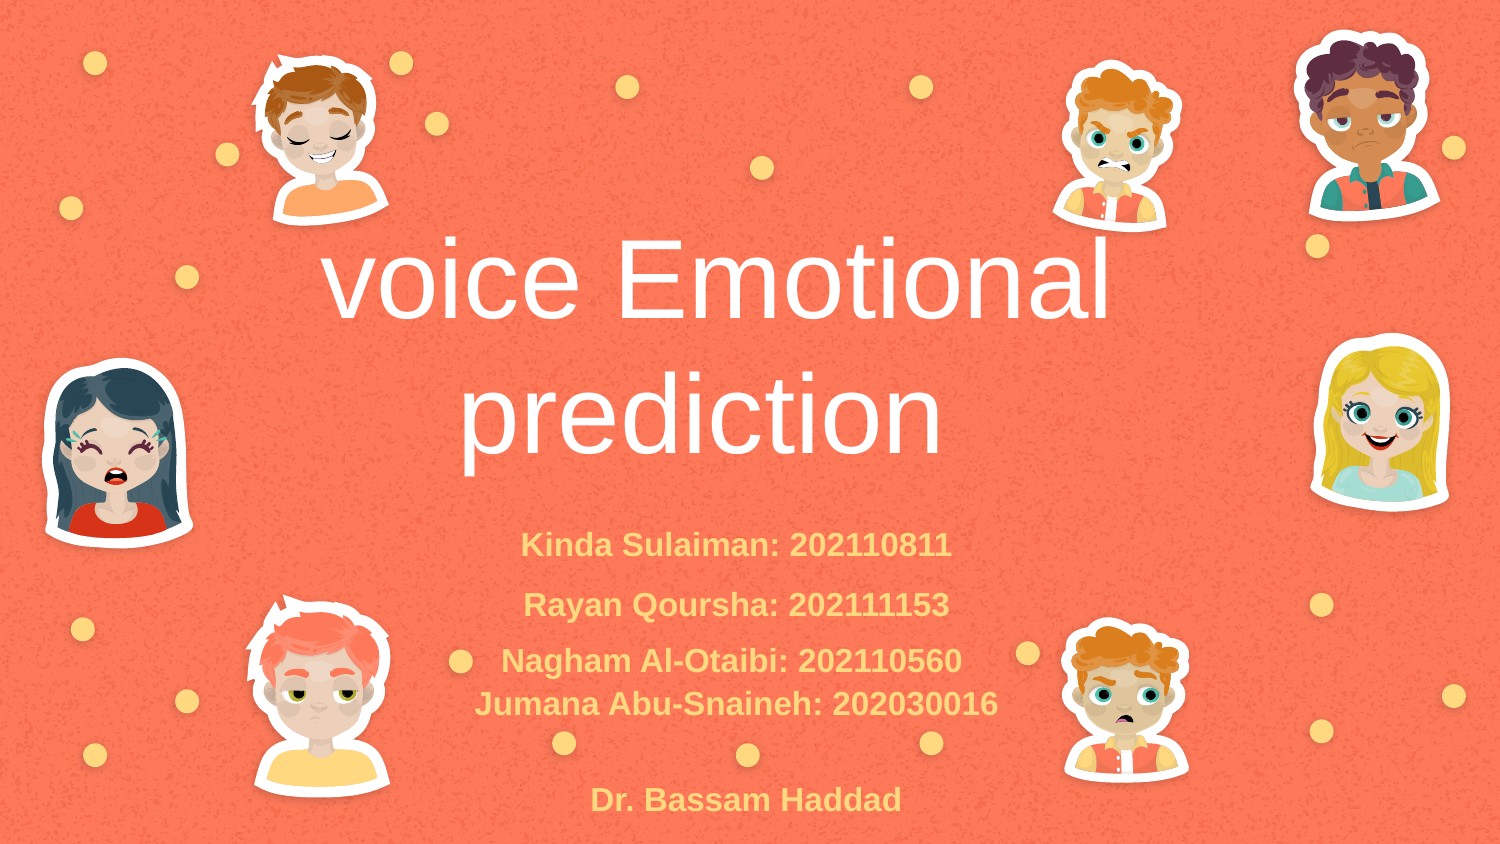

# voice Emotional prediction

Kinda Sulaiman: 202110811
Rayan Qoursha: 202111153
Nagham Al-Otaibi: 202110560
Jumana Abu-Snaineh: 202030016

Dr. Bassam Haddad